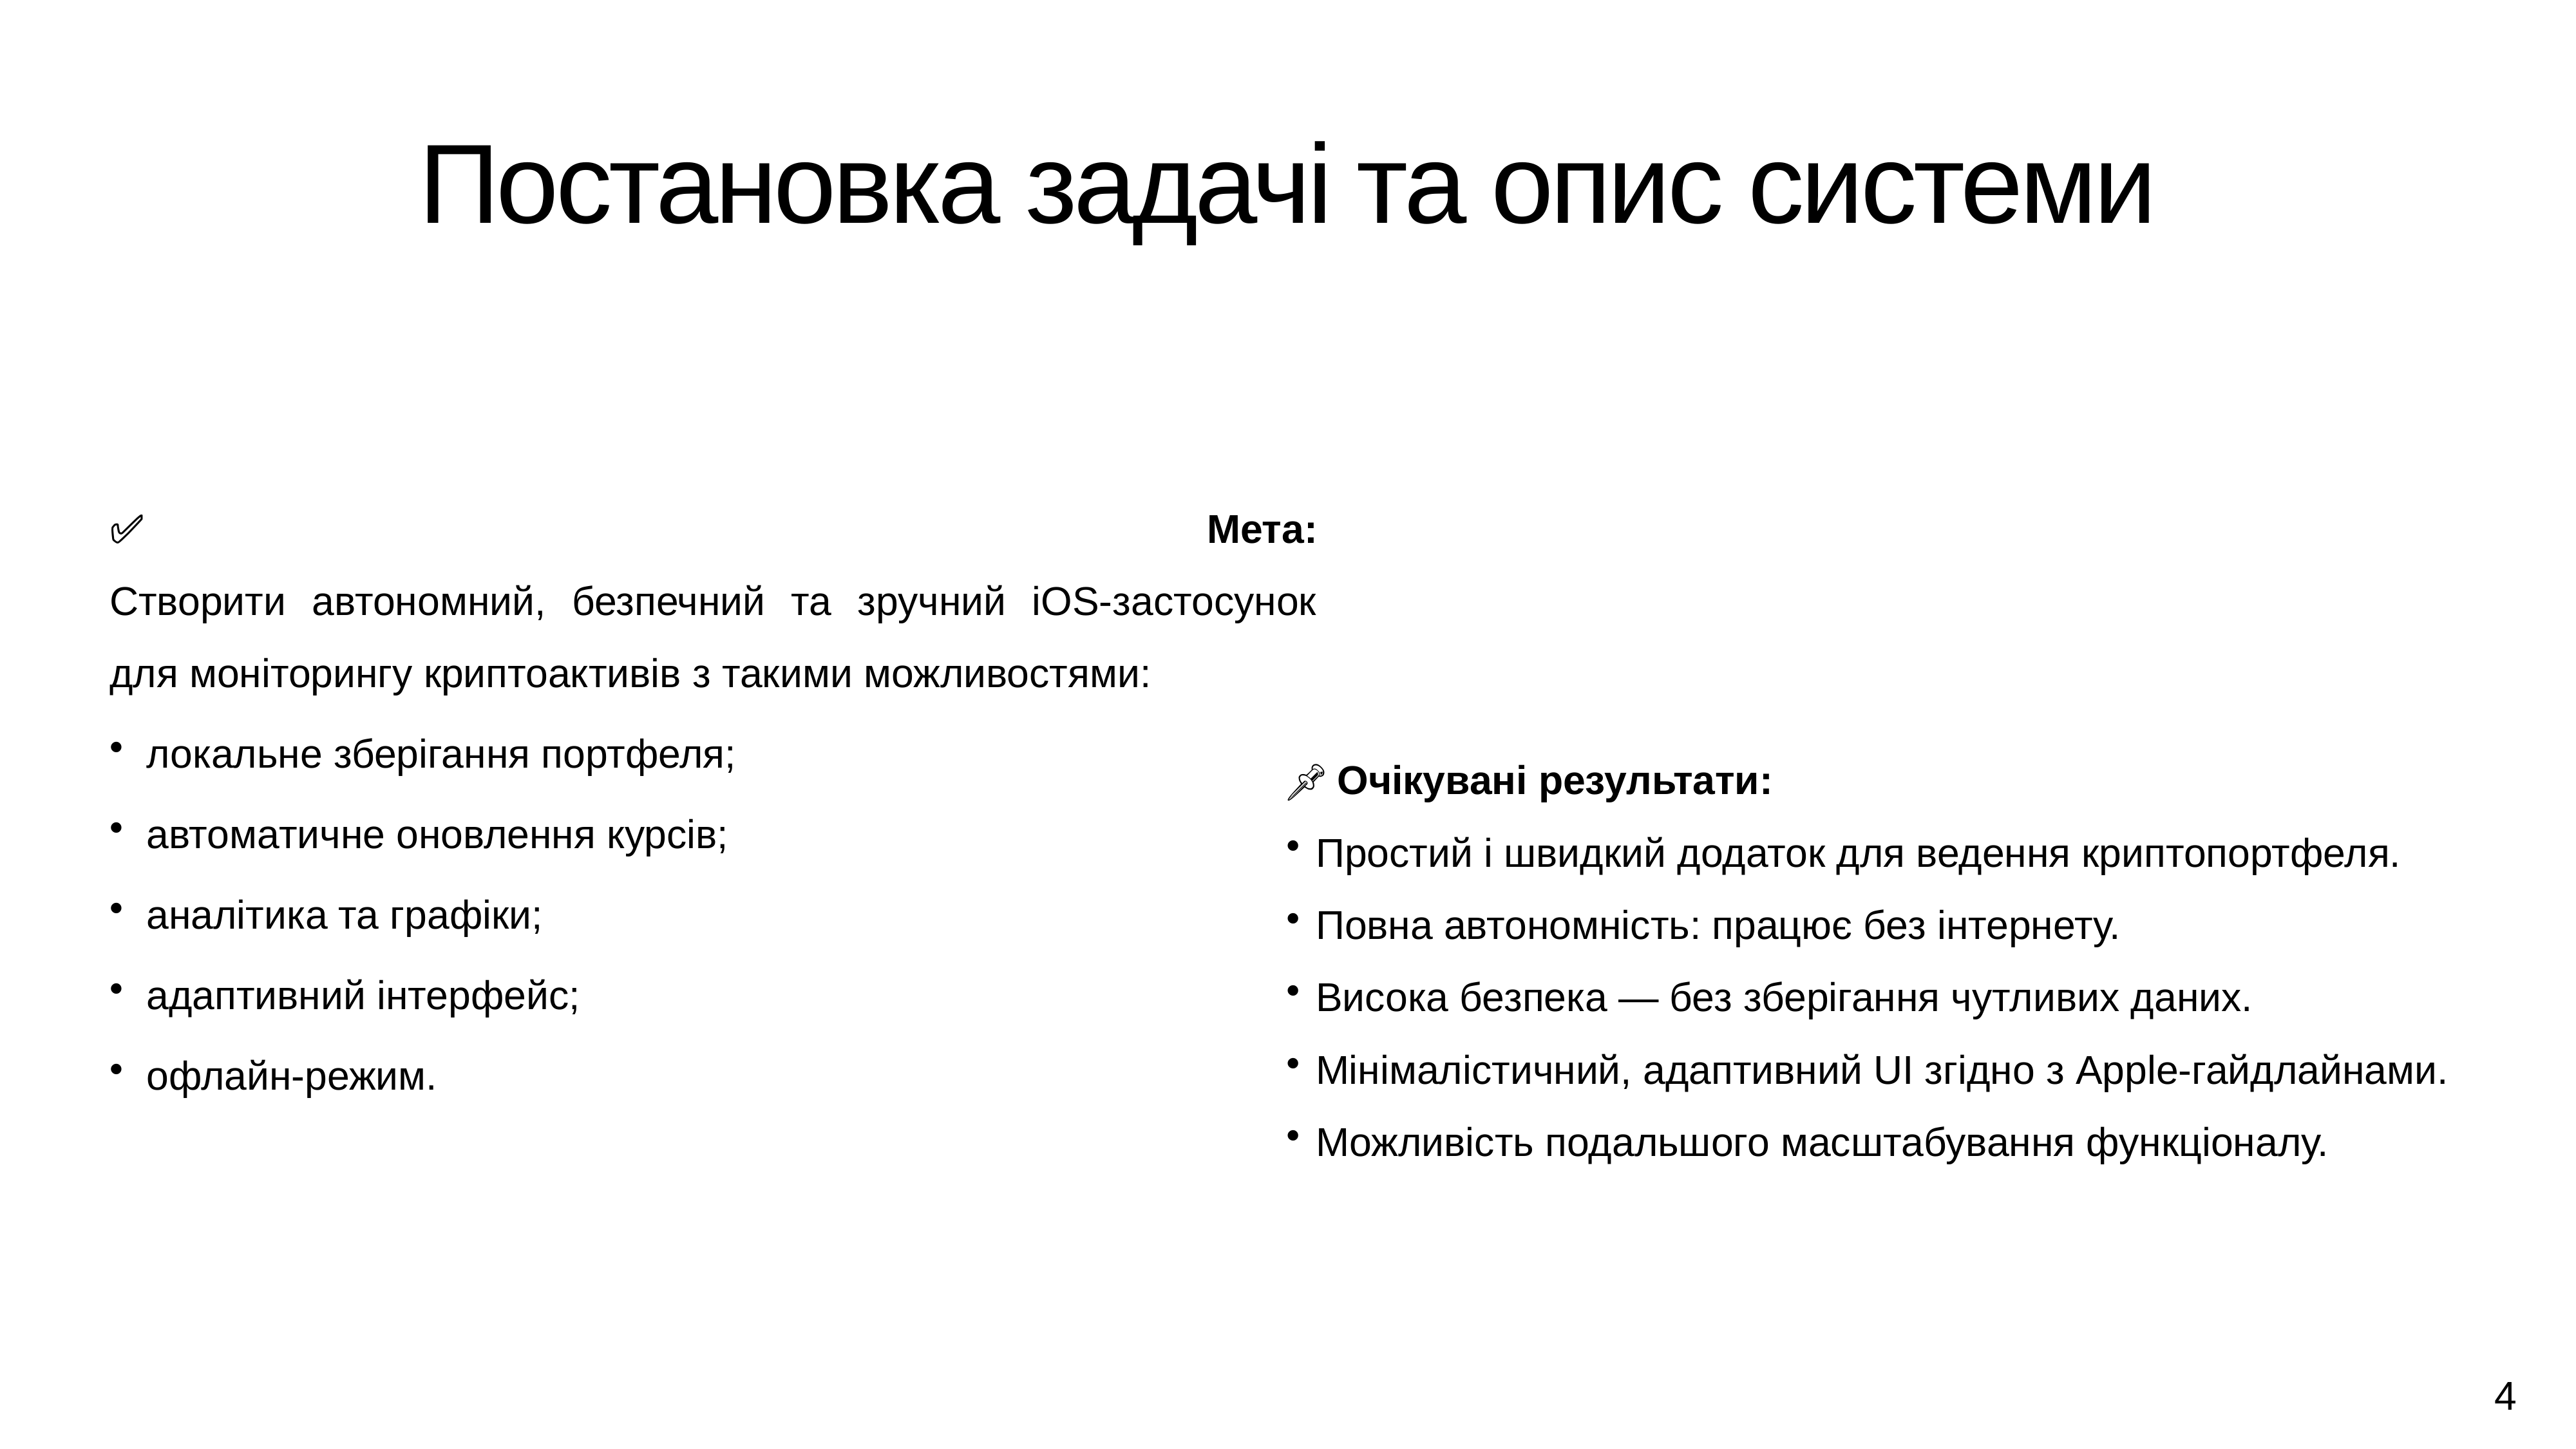

# Постановка задачі та опис системи
✅ Мета:
Створити автономний, безпечний та зручний iOS-застосунок для моніторингу криптоактивів з такими можливостями:
локальне зберігання портфеля;
автоматичне оновлення курсів;
аналітика та графіки;
адаптивний інтерфейс;
офлайн-режим.
📌 Очікувані результати:
Простий і швидкий додаток для ведення криптопортфеля.
Повна автономність: працює без інтернету.
Висока безпека — без зберігання чутливих даних.
Мінімалістичний, адаптивний UI згідно з Apple-гайдлайнами.
Можливість подальшого масштабування функціоналу.
4